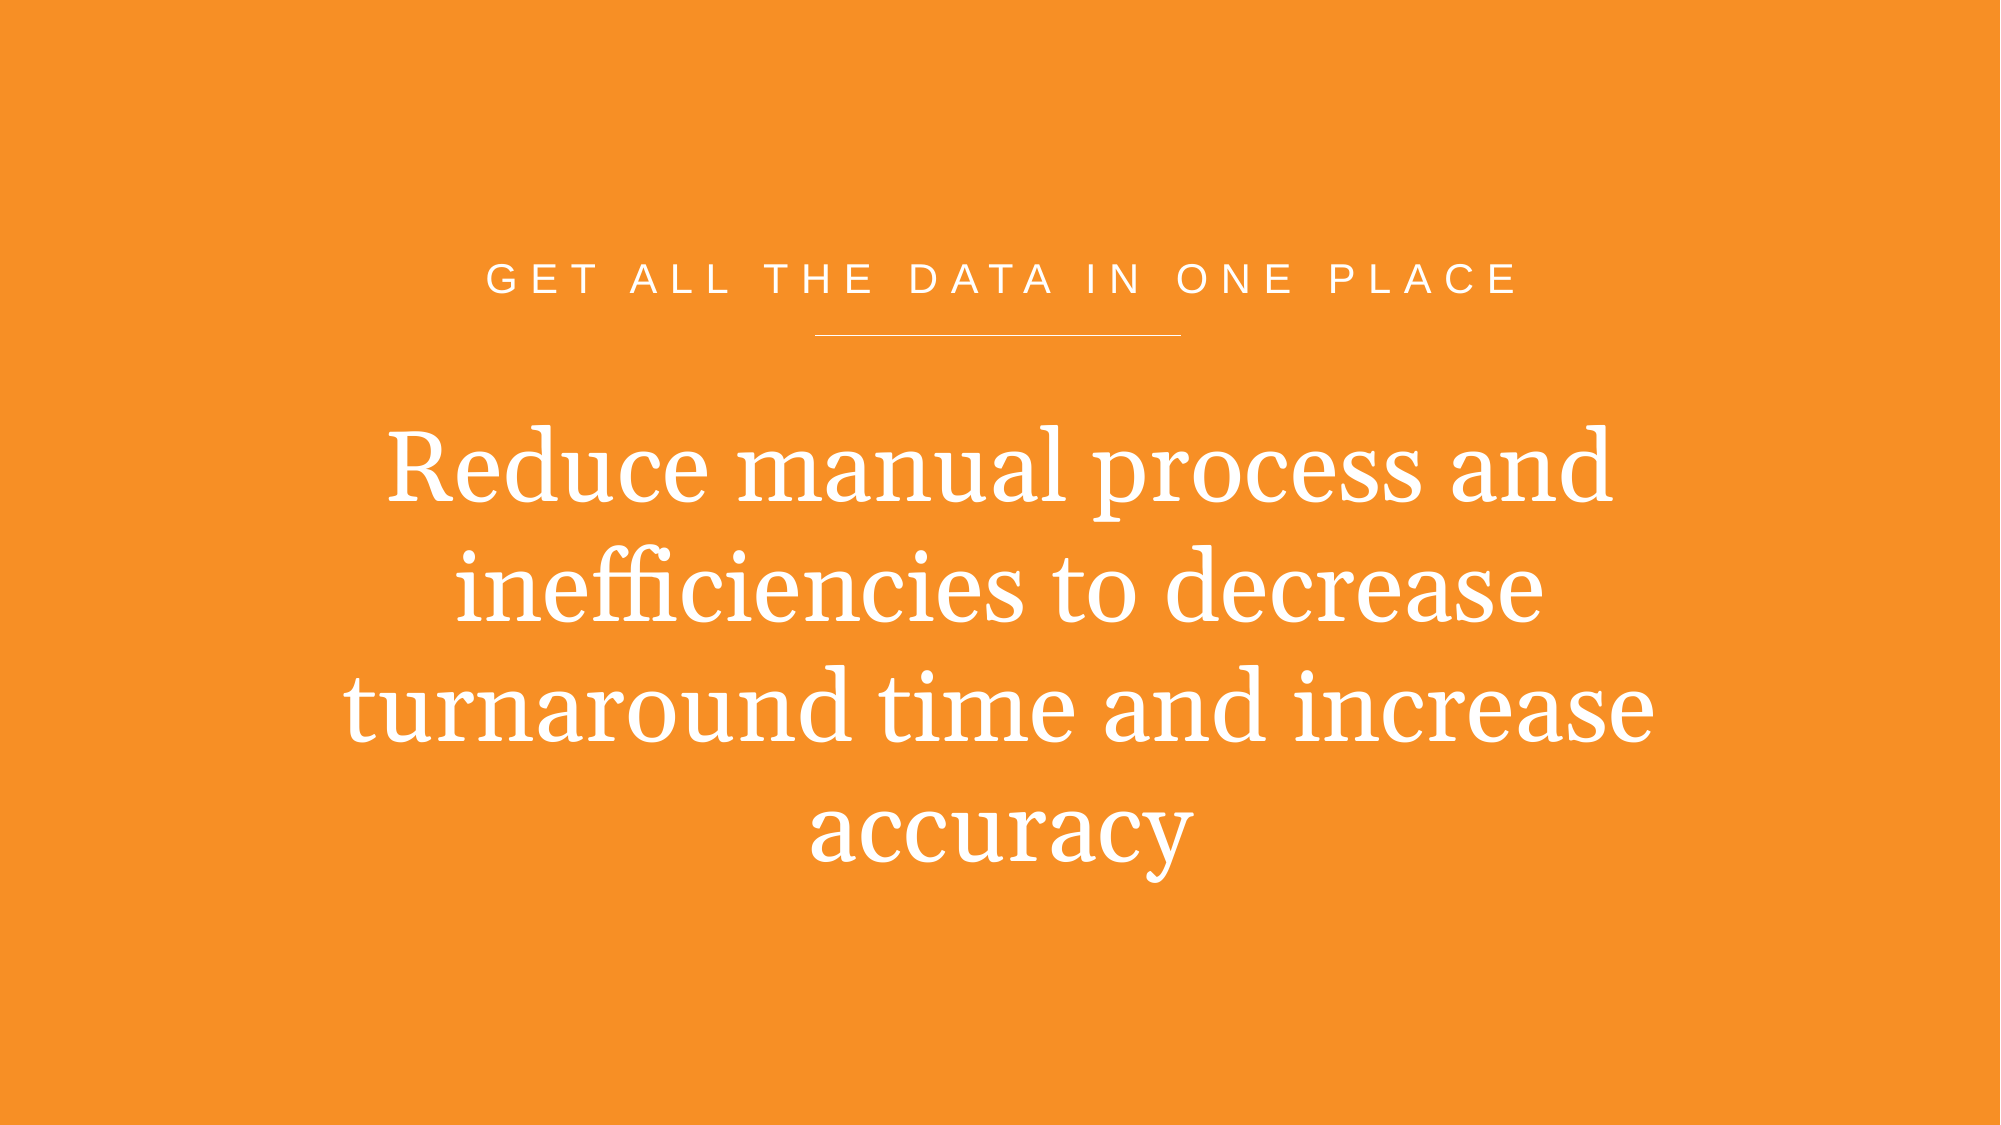

GET ALL THE DATA IN ONE PLACE
# Reduce manual process and inefficiencies to decrease turnaround time and increase accuracy